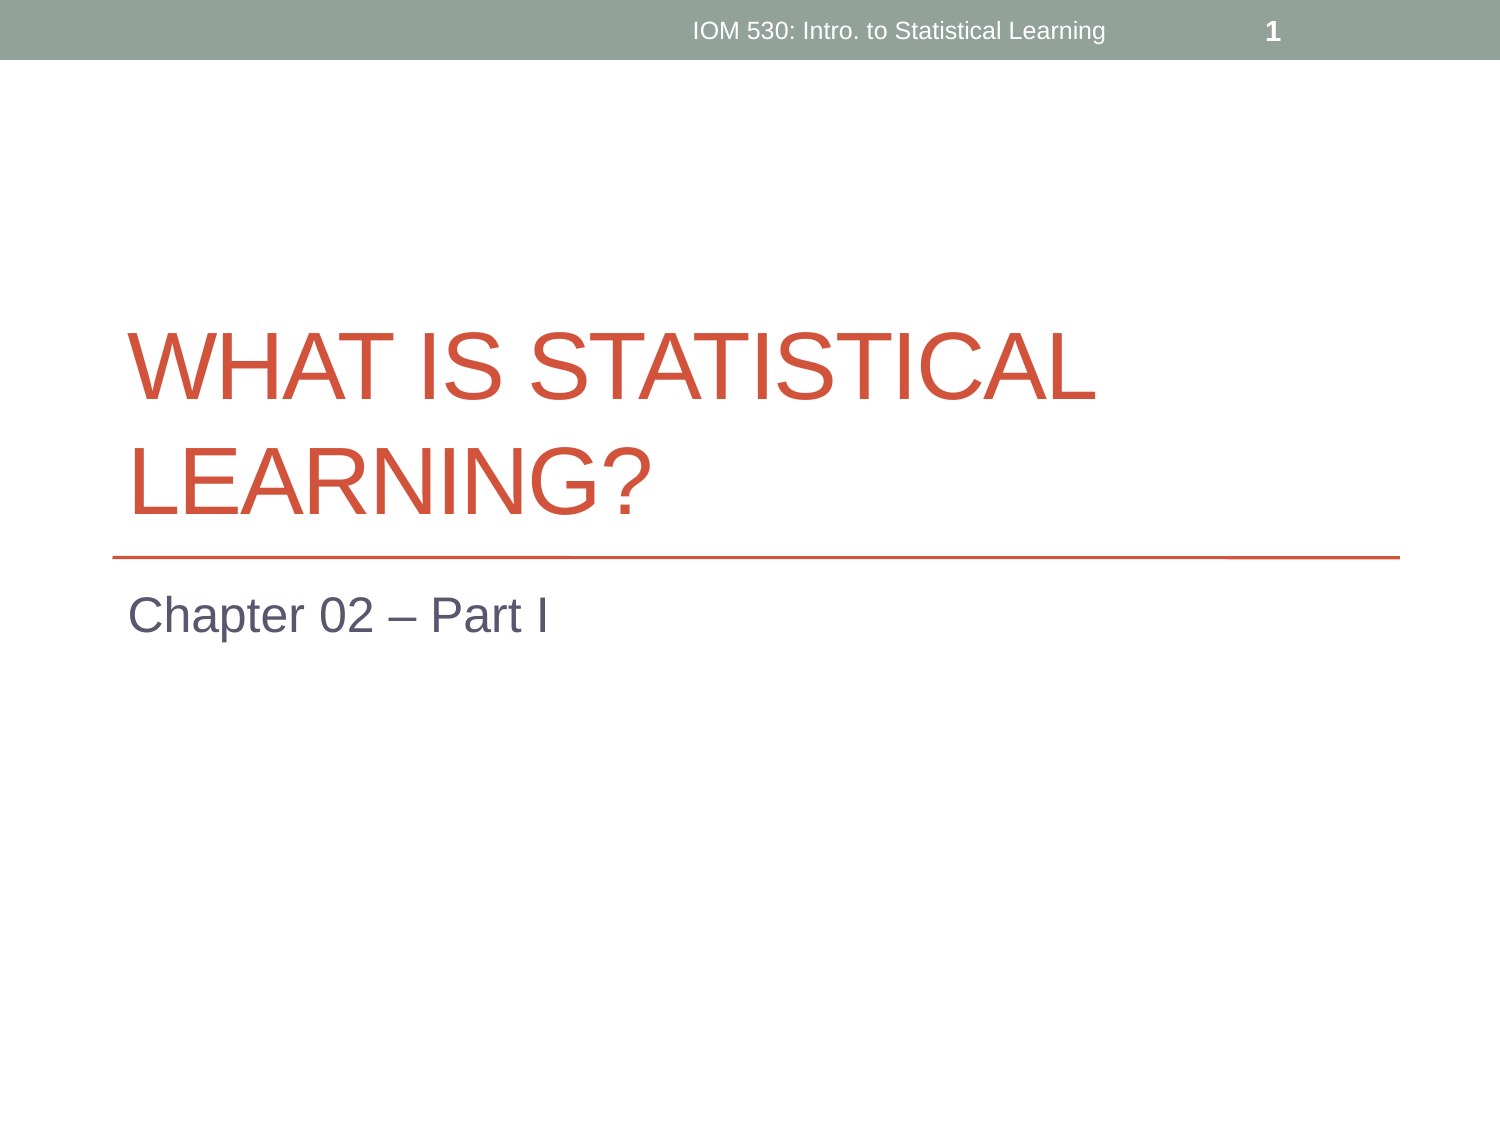

IOM 530: Intro. to Statistical Learning
1
# What is Statistical Learning?
Chapter 02 – Part I